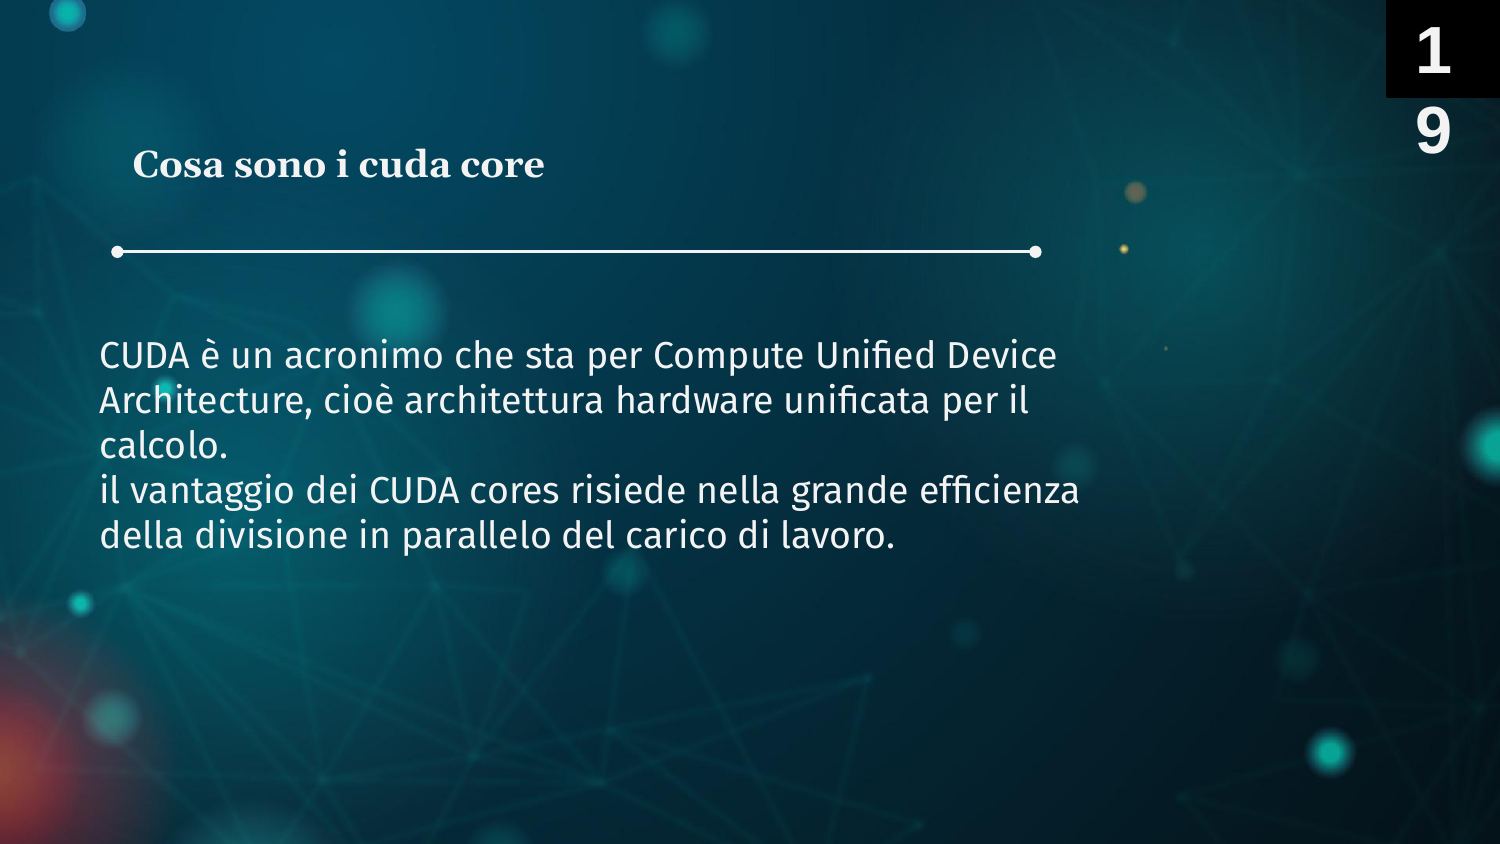

19
# Cosa sono i cuda core
CUDA è un acronimo che sta per Compute Unified Device Architecture, cioè architettura hardware unificata per il calcolo.
il vantaggio dei CUDA cores risiede nella grande efficienza della divisione in parallelo del carico di lavoro.